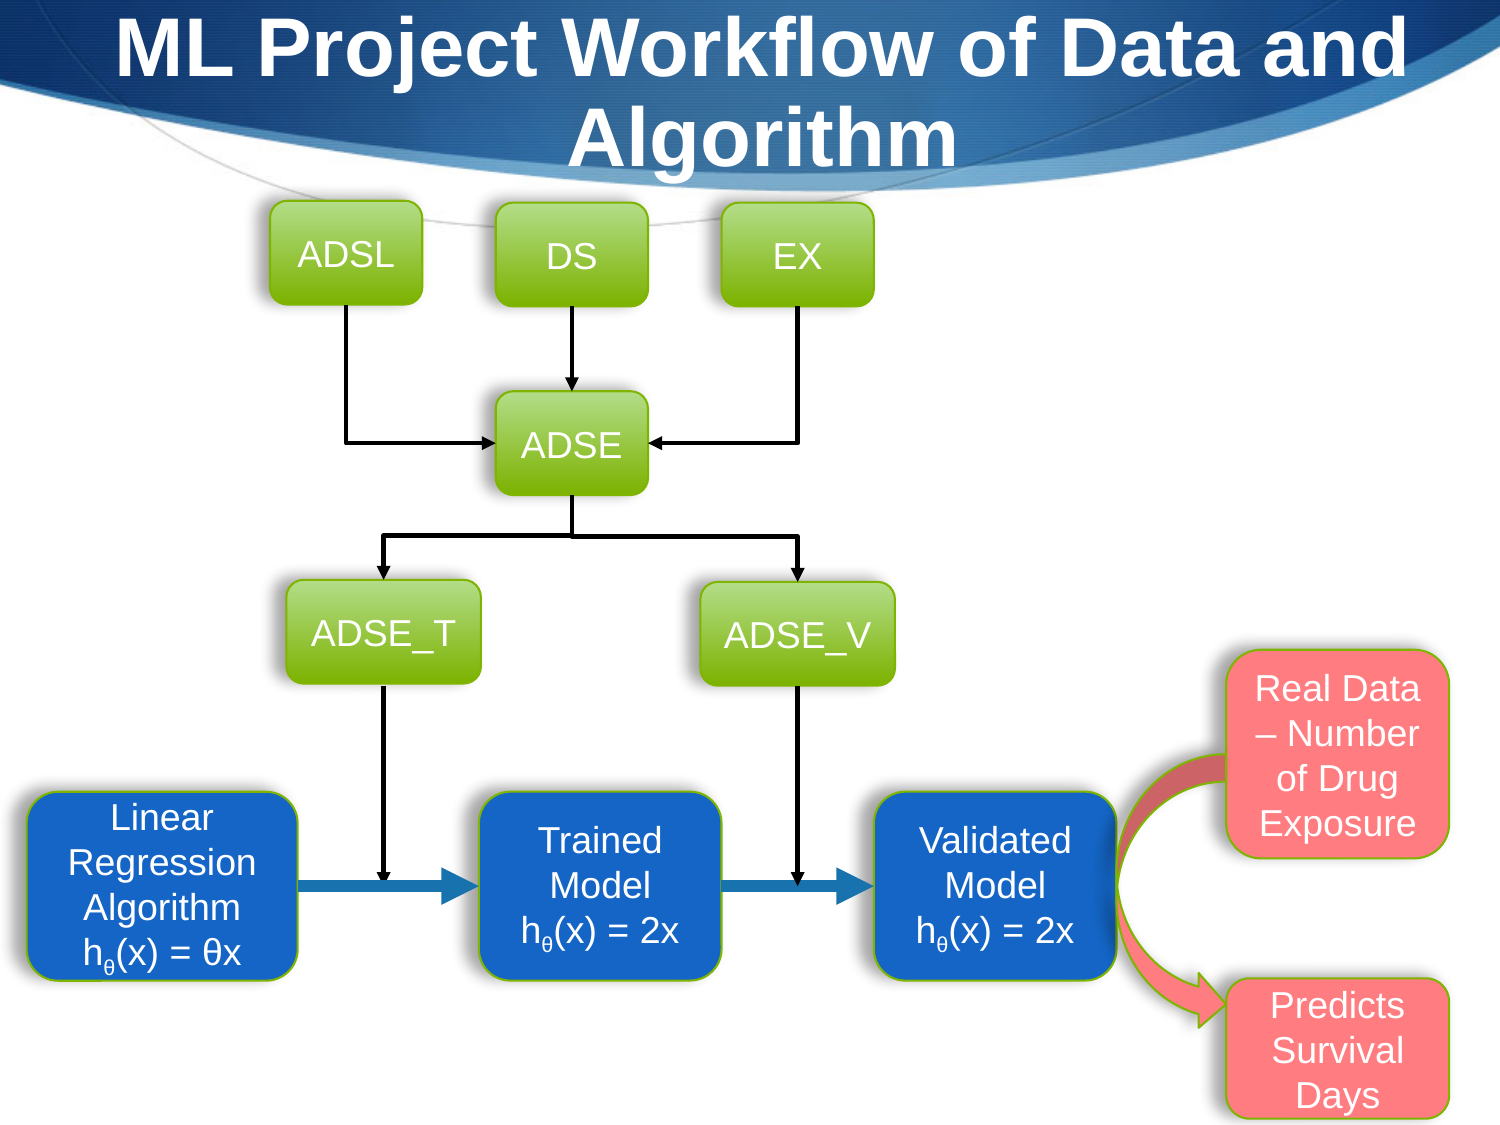

ML Project Workflow of Data and Algorithm
ADSL
DS
EX
ADSE
ADSE_T
ADSE_V
Real Data – Number of Drug Exposure

Validated Model
hθ(x) = 2x
Trained Model
hθ(x) = 2x
Linear Regression Algorithm hθ(x) = θx
Predicts Survival Days